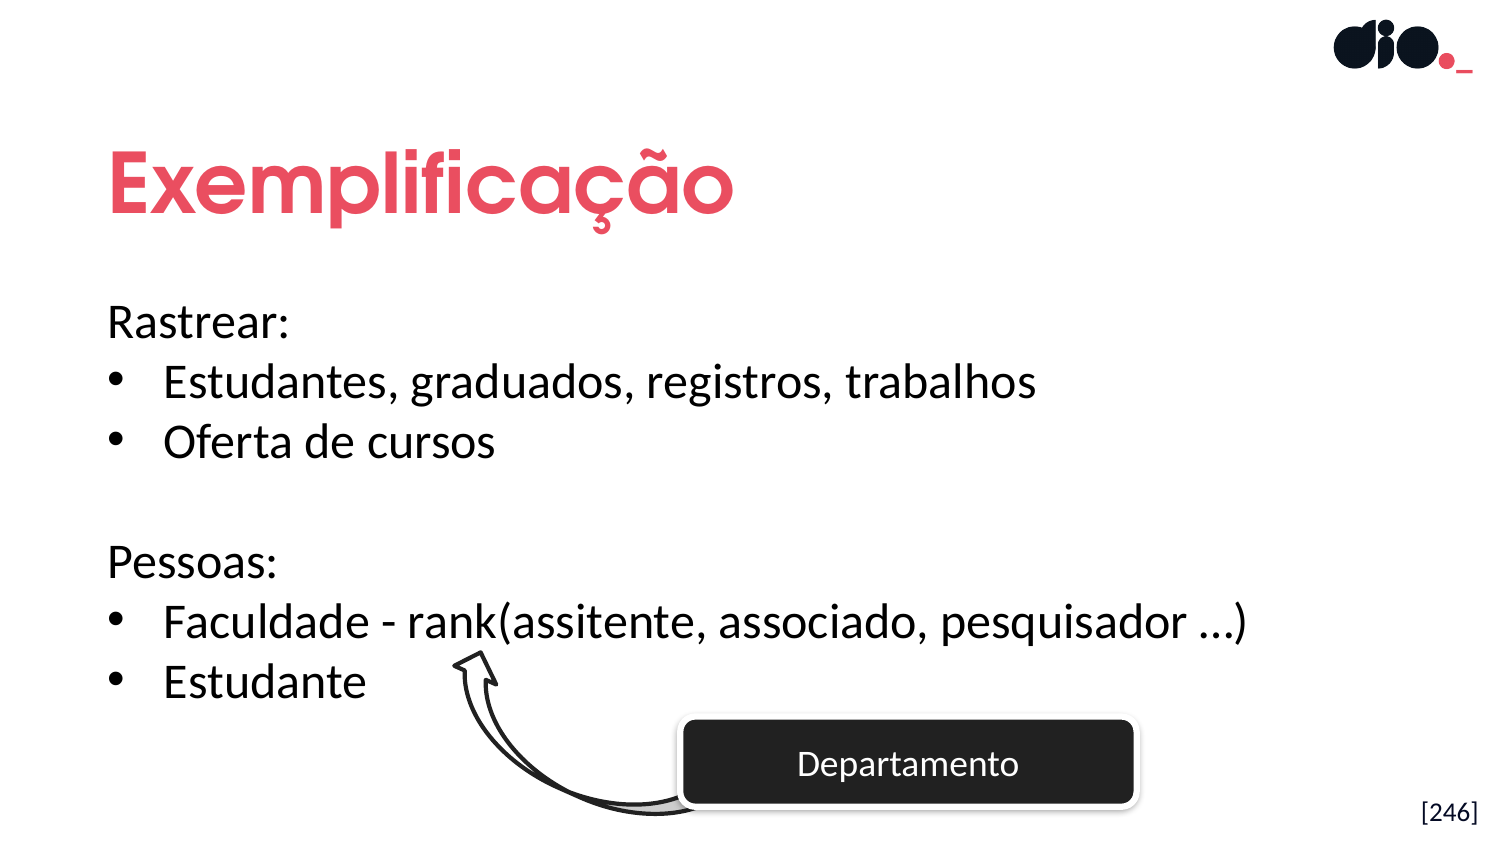

Exemplificação
Rastrear:
Estudantes, graduados, registros, trabalhos
Oferta de cursos

Pessoas:
Faculdade - rank(assitente, associado, pesquisador …)
Estudante

Departamento
[246]